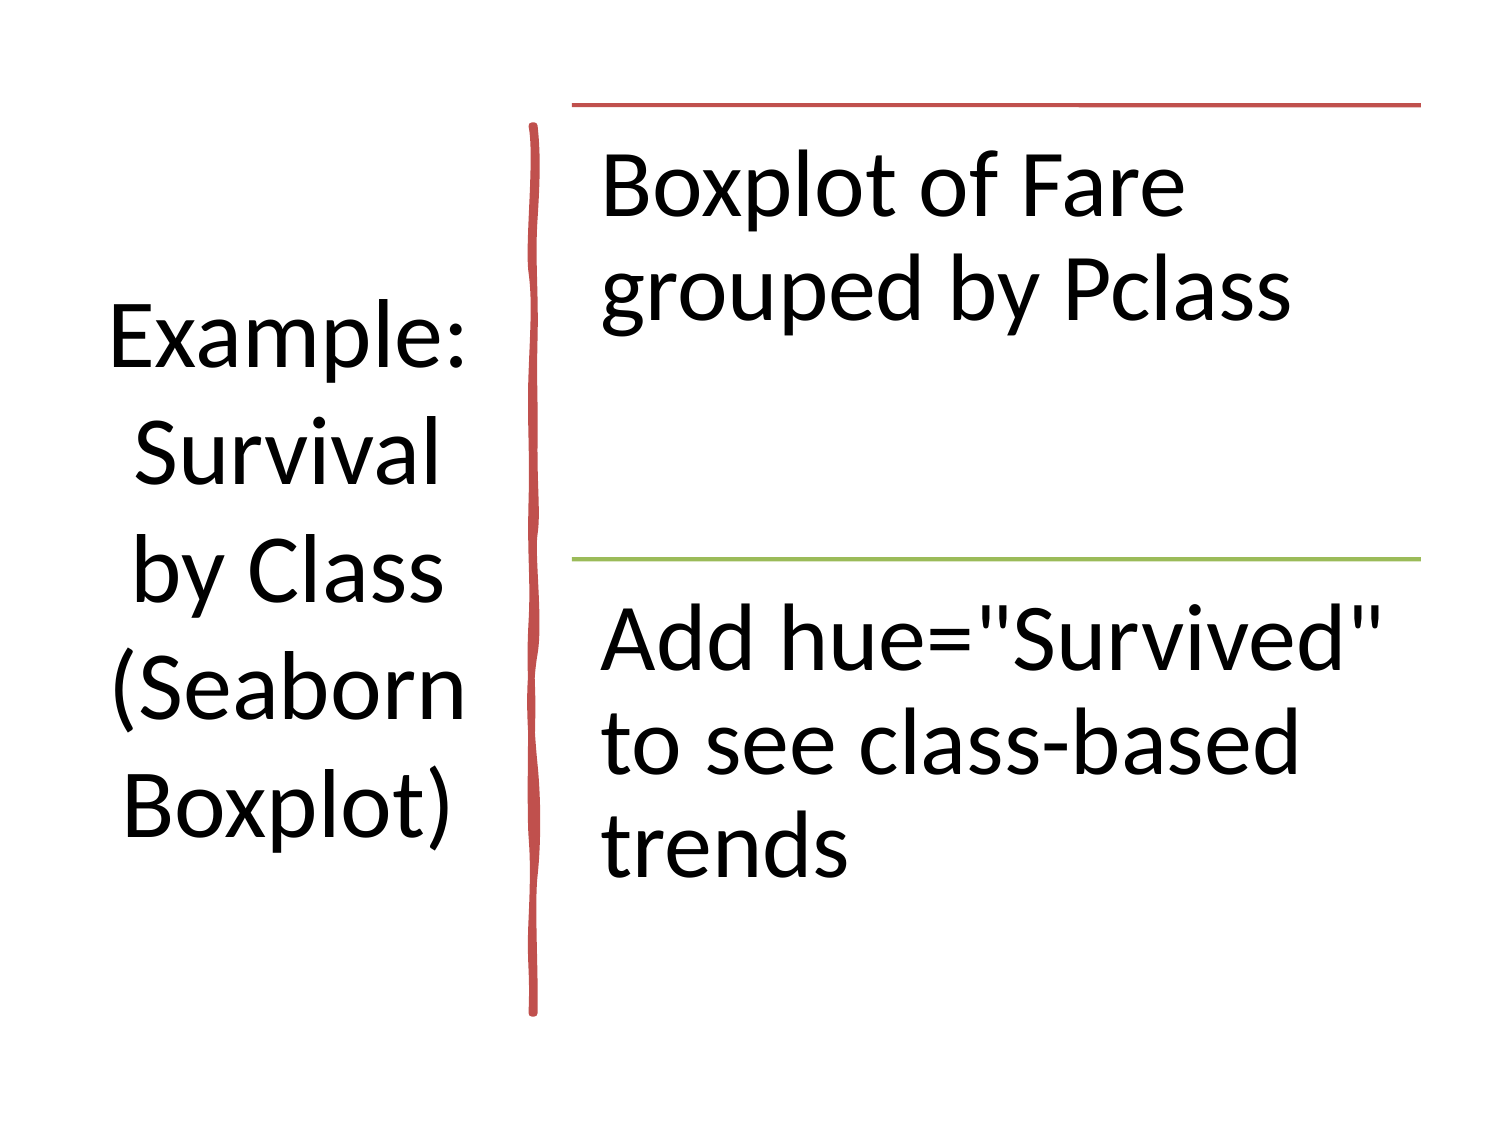

Boxplot of Fare grouped by Pclass
Add hue="Survived" to see class-based trends
# Example: Survival by Class (Seaborn Boxplot)